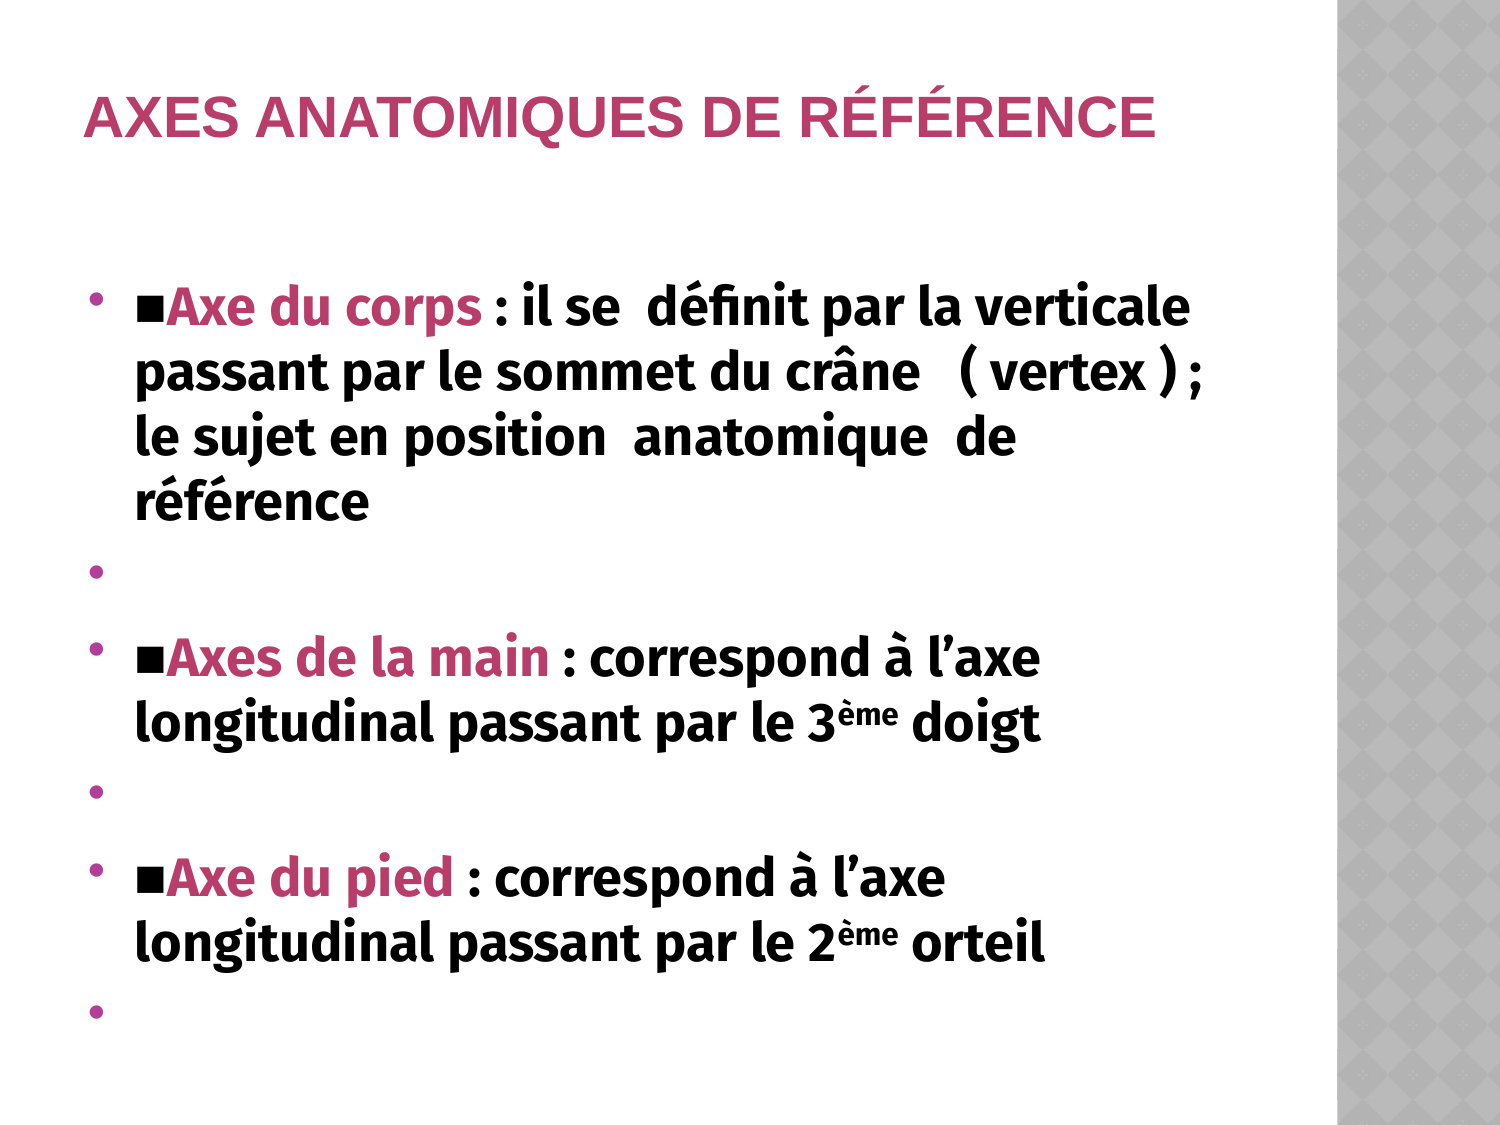

# Axes anatomiques de référence
■Axe du corps : il se  définit par la verticale passant par le sommet du crâne   ( vertex ) ; le sujet en position  anatomique  de référence

■Axes de la main : correspond à l’axe longitudinal passant par le 3ème doigt

■Axe du pied : correspond à l’axe longitudinal passant par le 2ème orteil